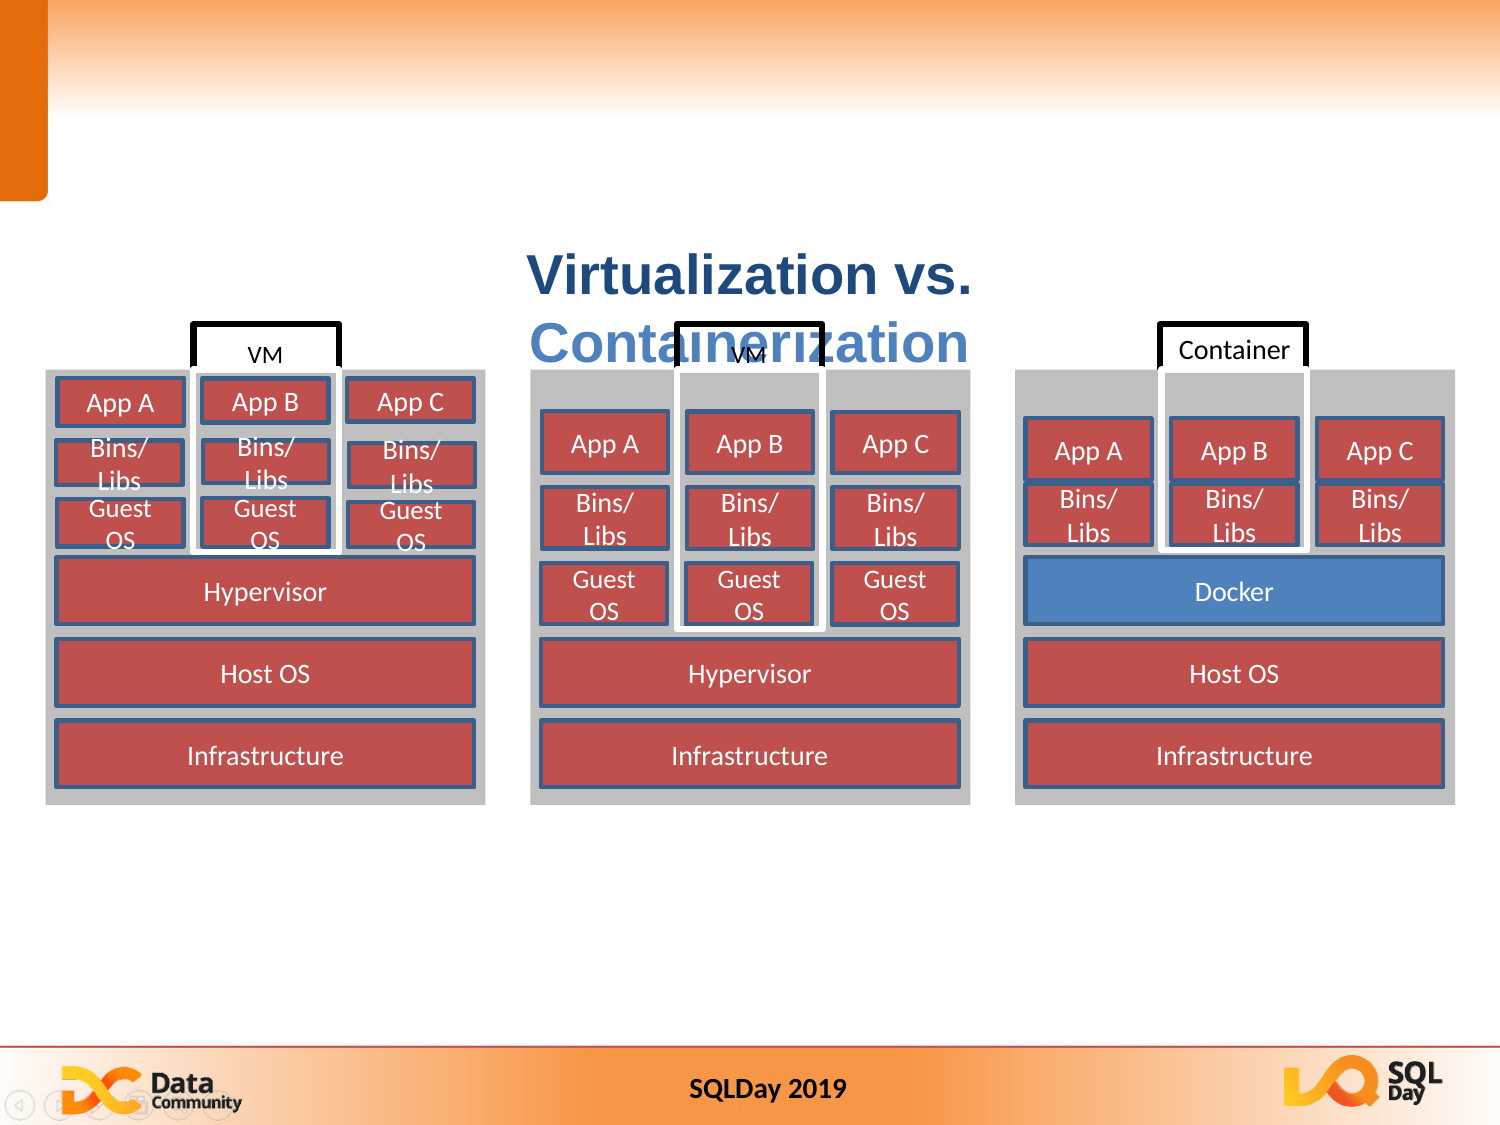

Virtualization vs. Containerization
Container

App A
App B
App C
Bins/Libs
Bins/Libs
Bins/Libs
Docker
Host OS
Infrastructure

VM

App A
Bins/Libs
Guest OS
App B
Bins/Libs
Guest OS
App C
Bins/Libs
Guest OS
Hypervisor
Infrastructure

VM

App A
Bins/Libs
Guest OS
App B
Bins/Libs
Guest OS
App C
Bins/Libs
Guest OS
Hypervisor
Host OS
Infrastructure